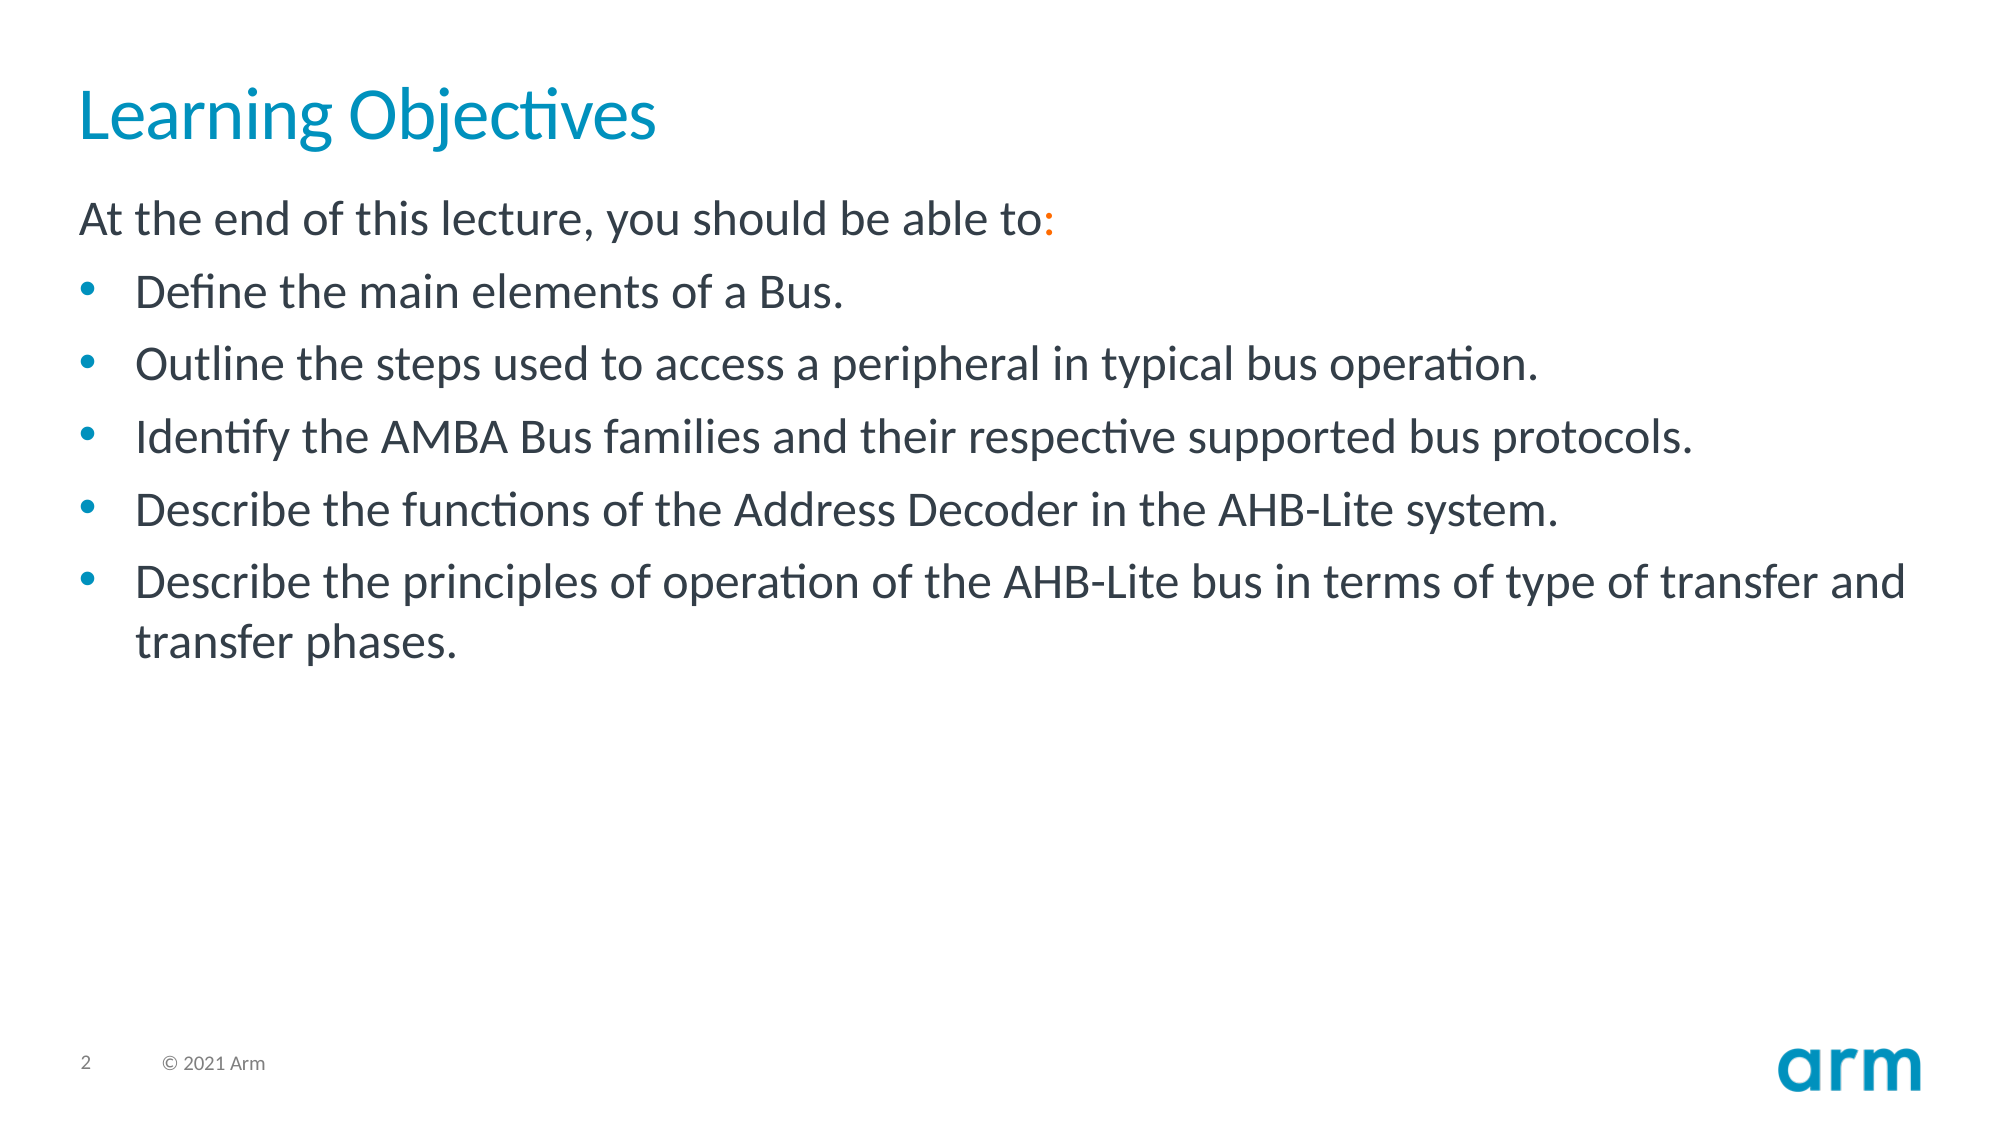

# Learning Objectives
At the end of this lecture, you should be able to:
Define the main elements of a Bus.
Outline the steps used to access a peripheral in typical bus operation.
Identify the AMBA Bus families and their respective supported bus protocols.
Describe the functions of the Address Decoder in the AHB-Lite system.
Describe the principles of operation of the AHB-Lite bus in terms of type of transfer and transfer phases.